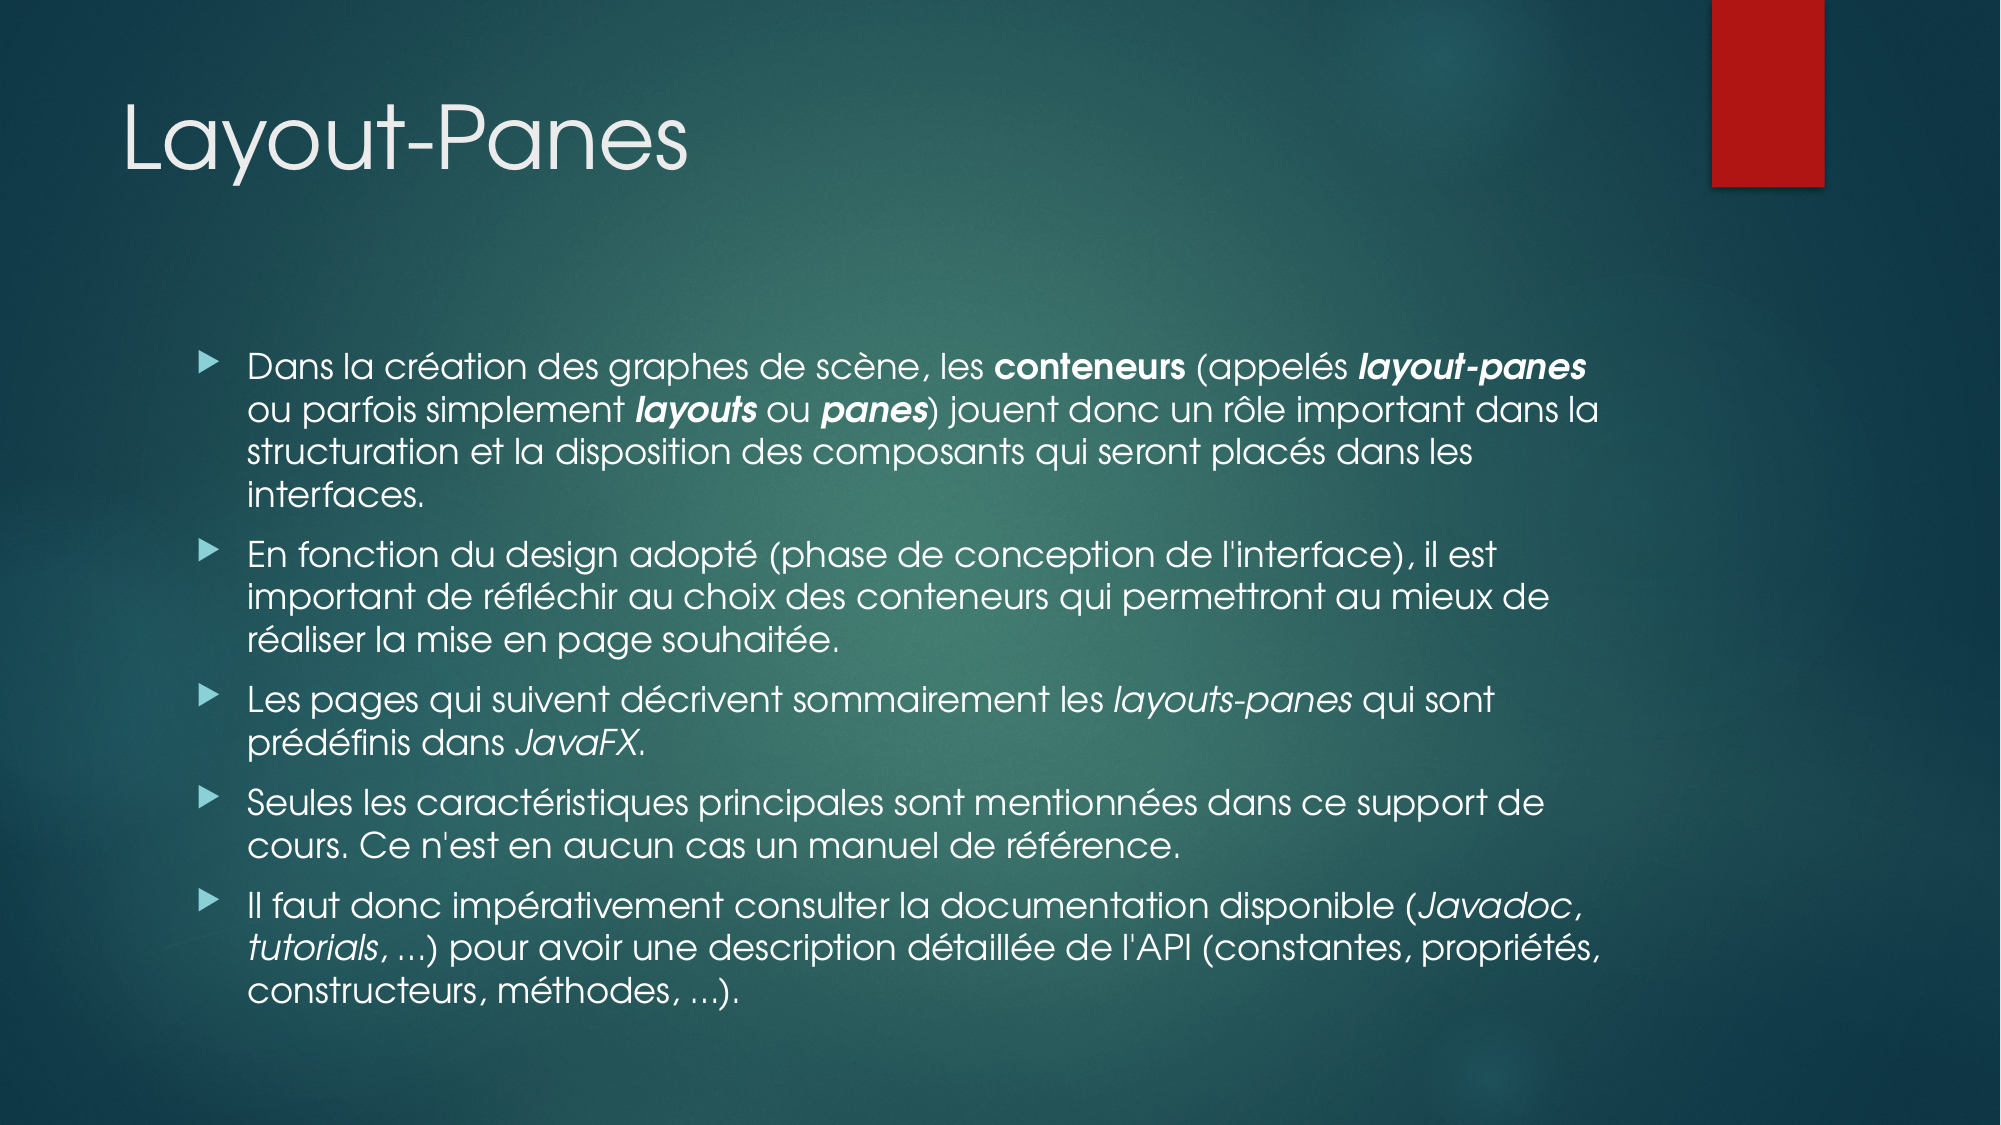

# Layout-Panes
Dans la création des graphes de scène, les conteneurs (appelés layout-panes ou parfois simplement layouts ou panes) jouent donc un rôle important dans la structuration et la disposition des composants qui seront placés dans les interfaces.
En fonction du design adopté (phase de conception de l'interface), il est important de réfléchir au choix des conteneurs qui permettront au mieux de réaliser la mise en page souhaitée.
Les pages qui suivent décrivent sommairement les layouts-panes qui sont prédéfinis dans JavaFX.
Seules les caractéristiques principales sont mentionnées dans ce support de cours. Ce n'est en aucun cas un manuel de référence.
Il faut donc impérativement consulter la documentation disponible (Javadoc, tutorials, …) pour avoir une description détaillée de l'API (constantes, propriétés, constructeurs, méthodes, …).